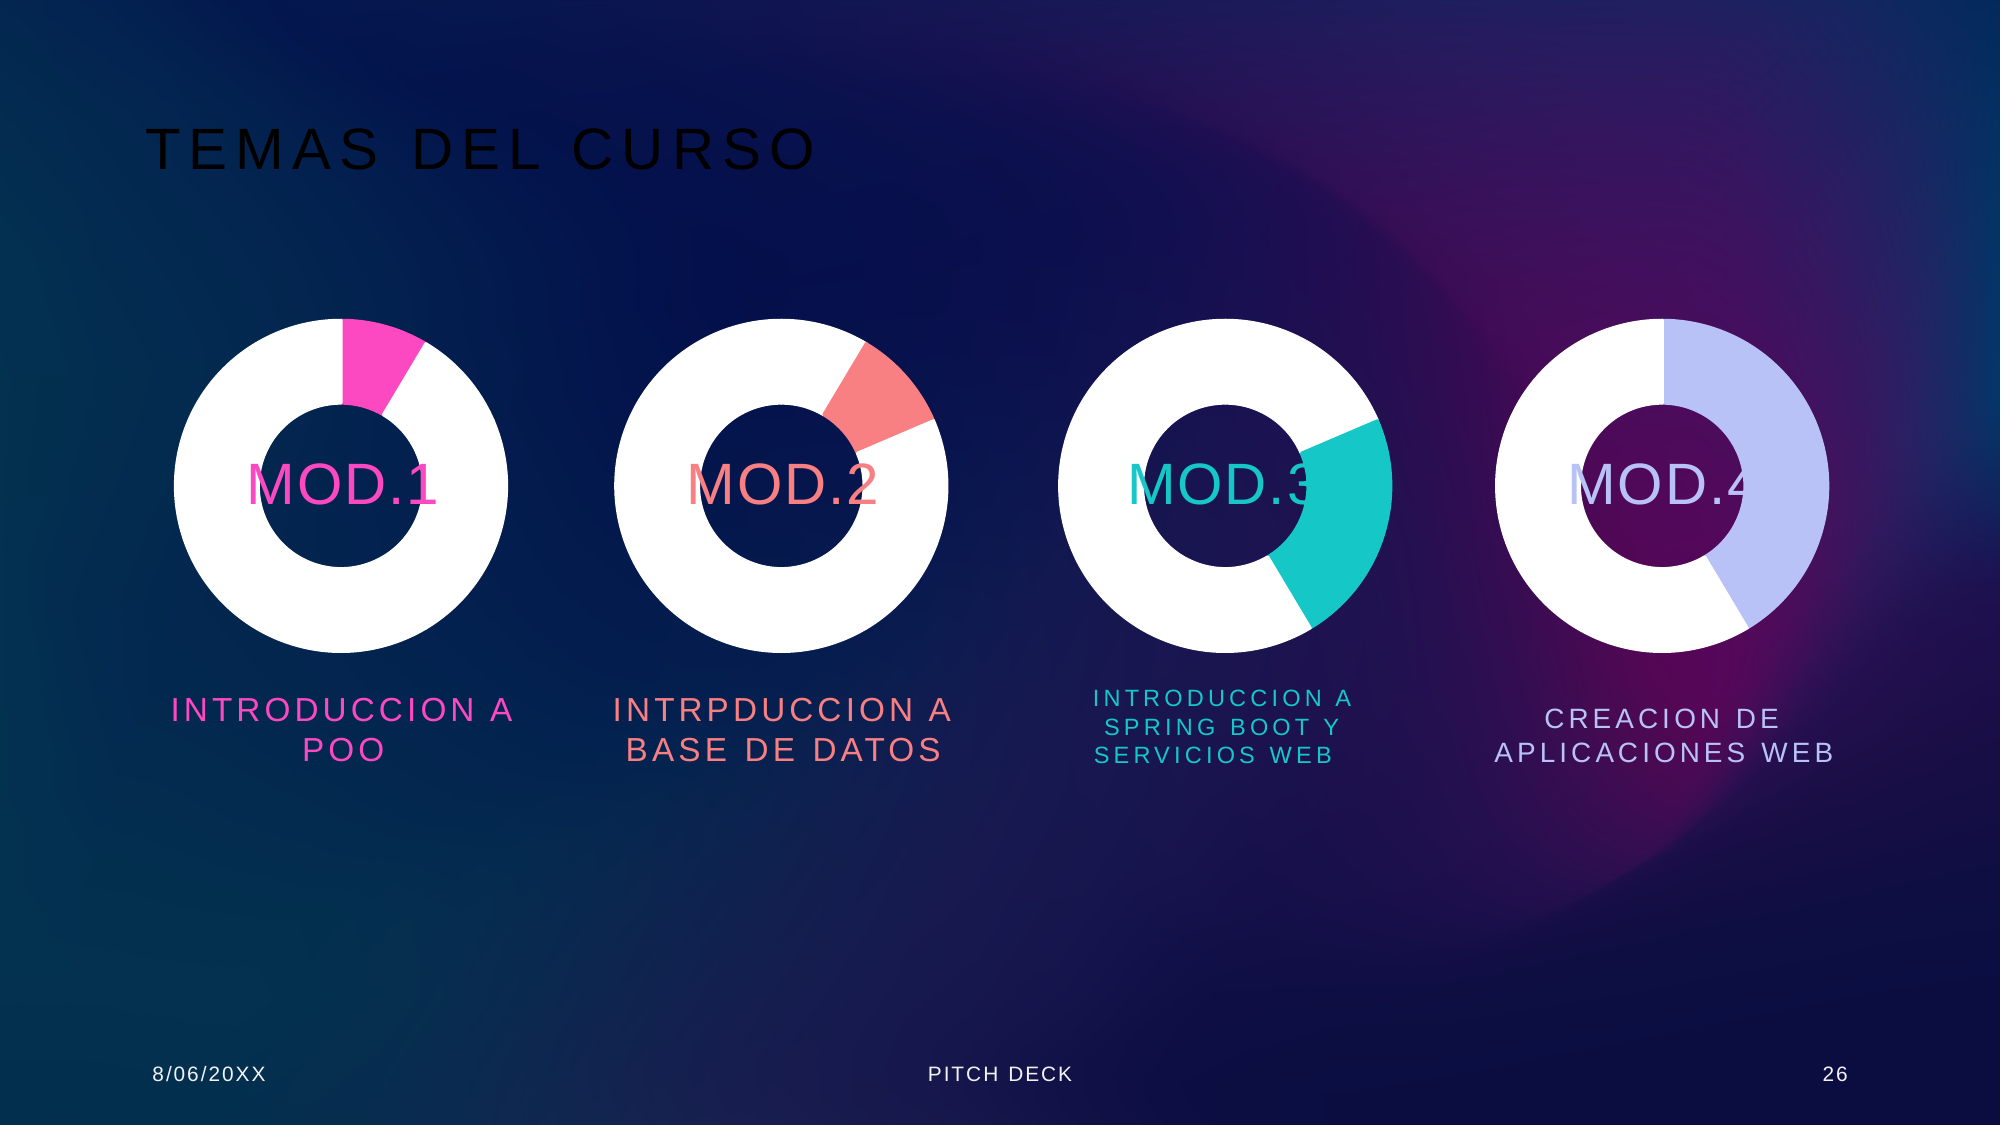

# TEMAS DEL CURSO

### Chart

| Category |  |
|---|---|

### Chart

| Category |  |
|---|---|

### Chart

| Category |  |
|---|---|

### Chart

| Category |  |
|---|---|
Mod.1
MOD.2
Mod.3
MOD.4
Introduccion a POO
Intrpduccion a Base De datos
INTRODUCCION A SPRING BOOT Y SERVICIOS WEB
CREACION DE APLICACIONES WEB

8/06/20XX
PITCH DECK
26